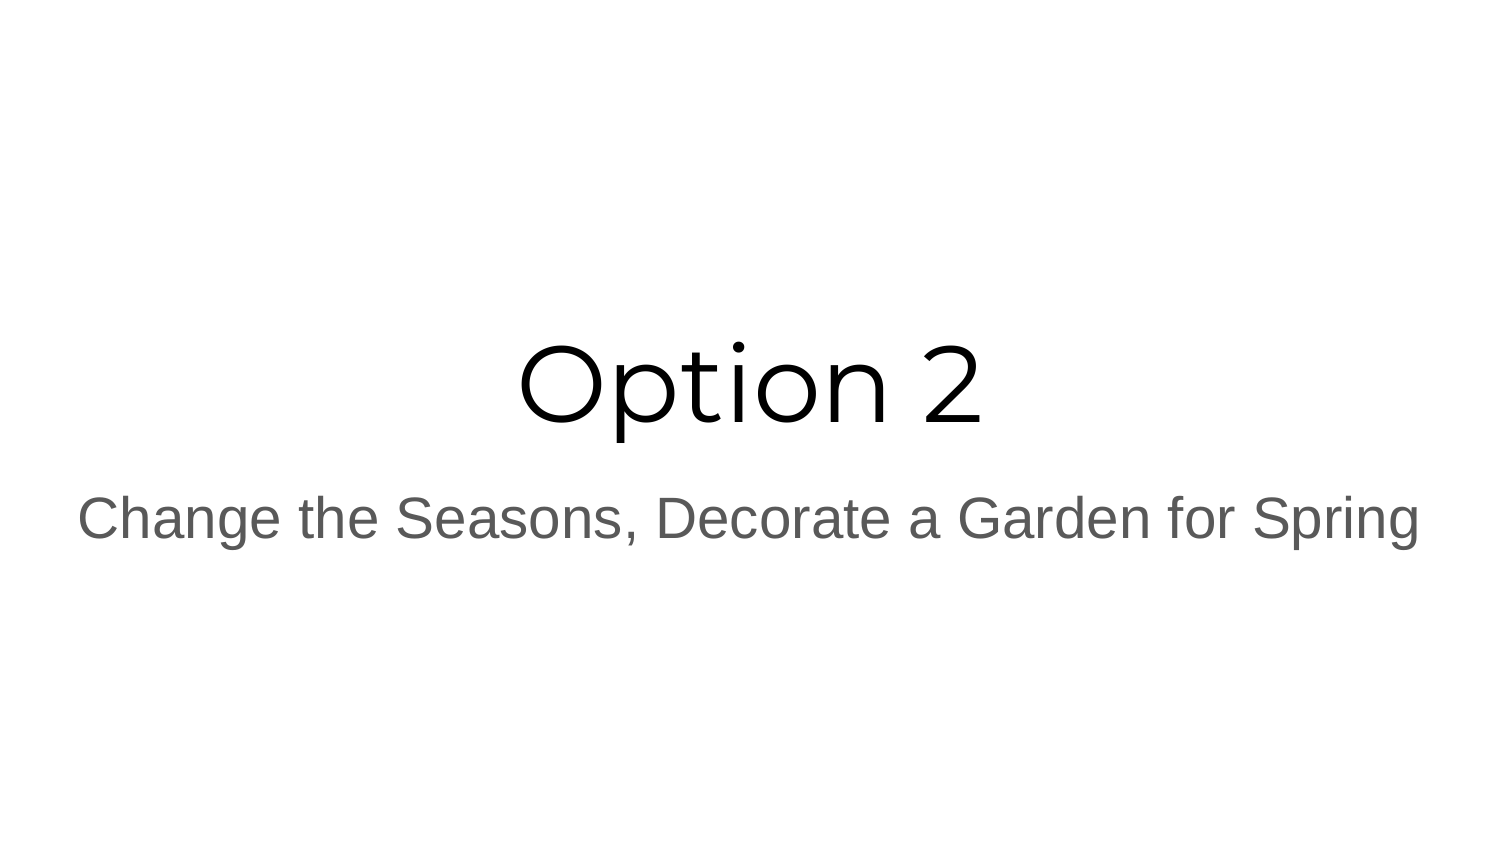

# Option 2
Change the Seasons, Decorate a Garden for Spring